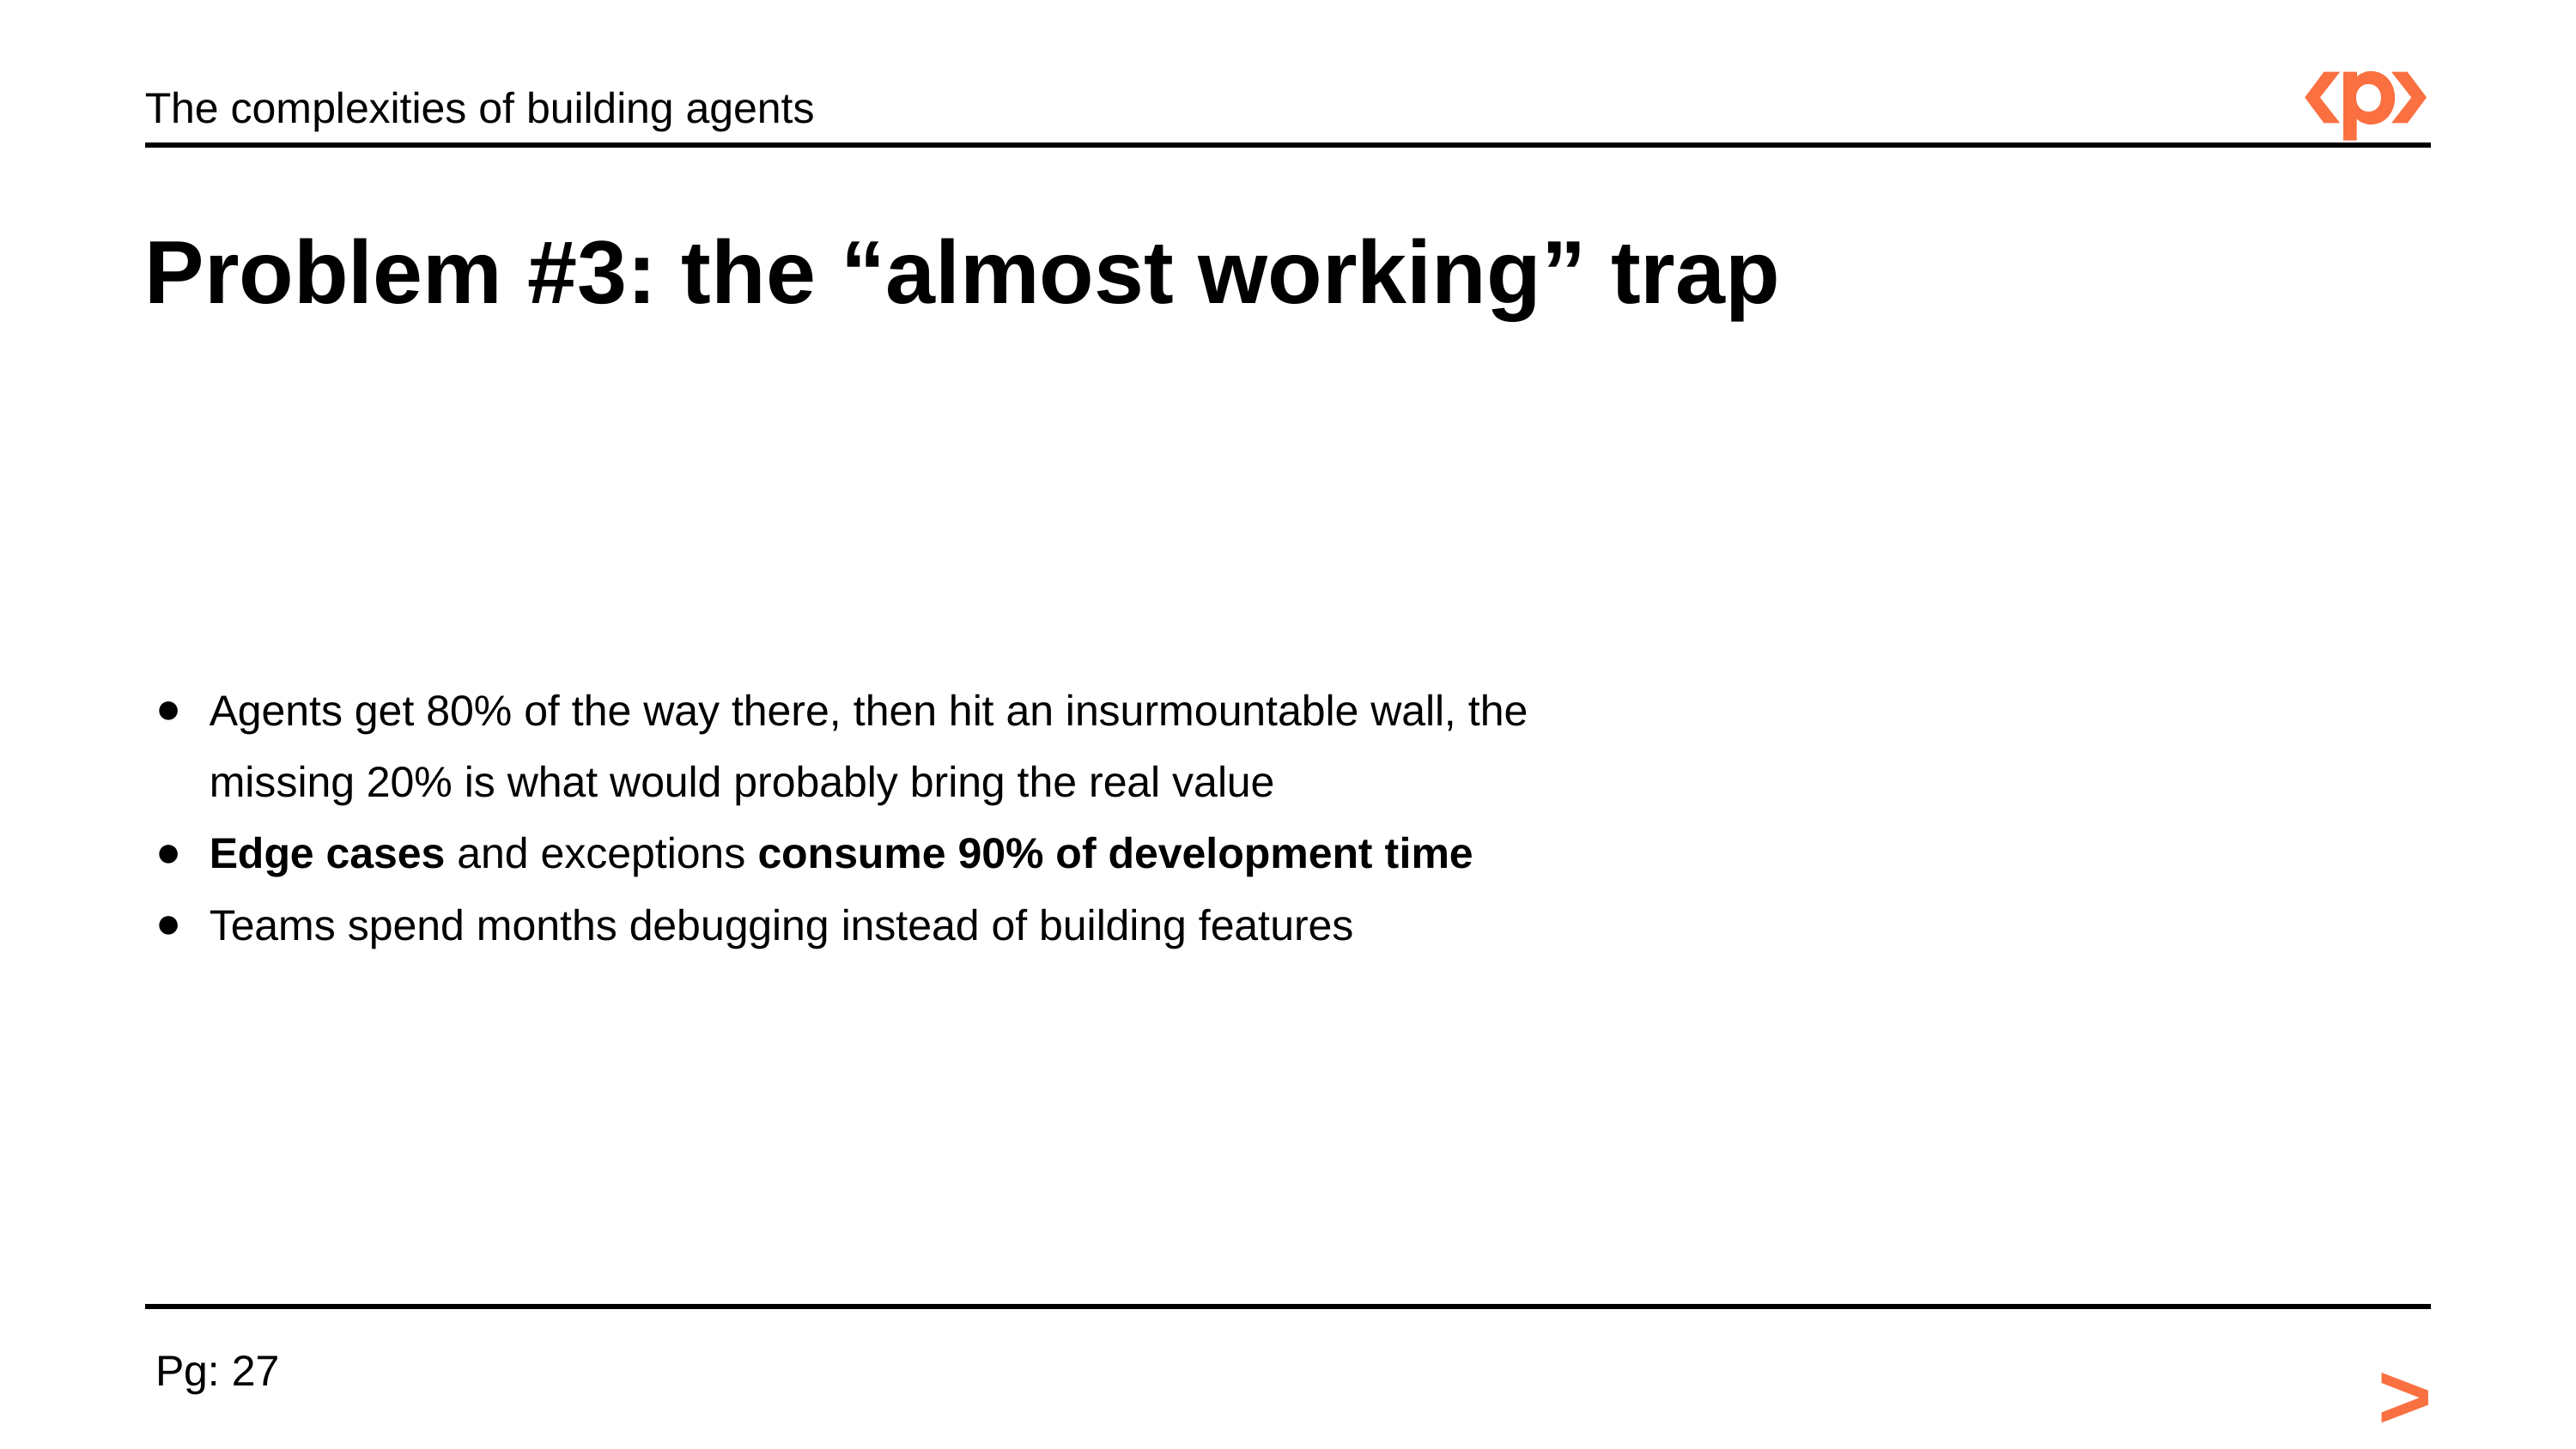

The complexities of building agents

Problem #3: the “almost working” trap
Agents get 80% of the way there, then hit an insurmountable wall, the missing 20% is what would probably bring the real value
Edge cases and exceptions consume 90% of development time
Teams spend months debugging instead of building features
>
Pg: 27